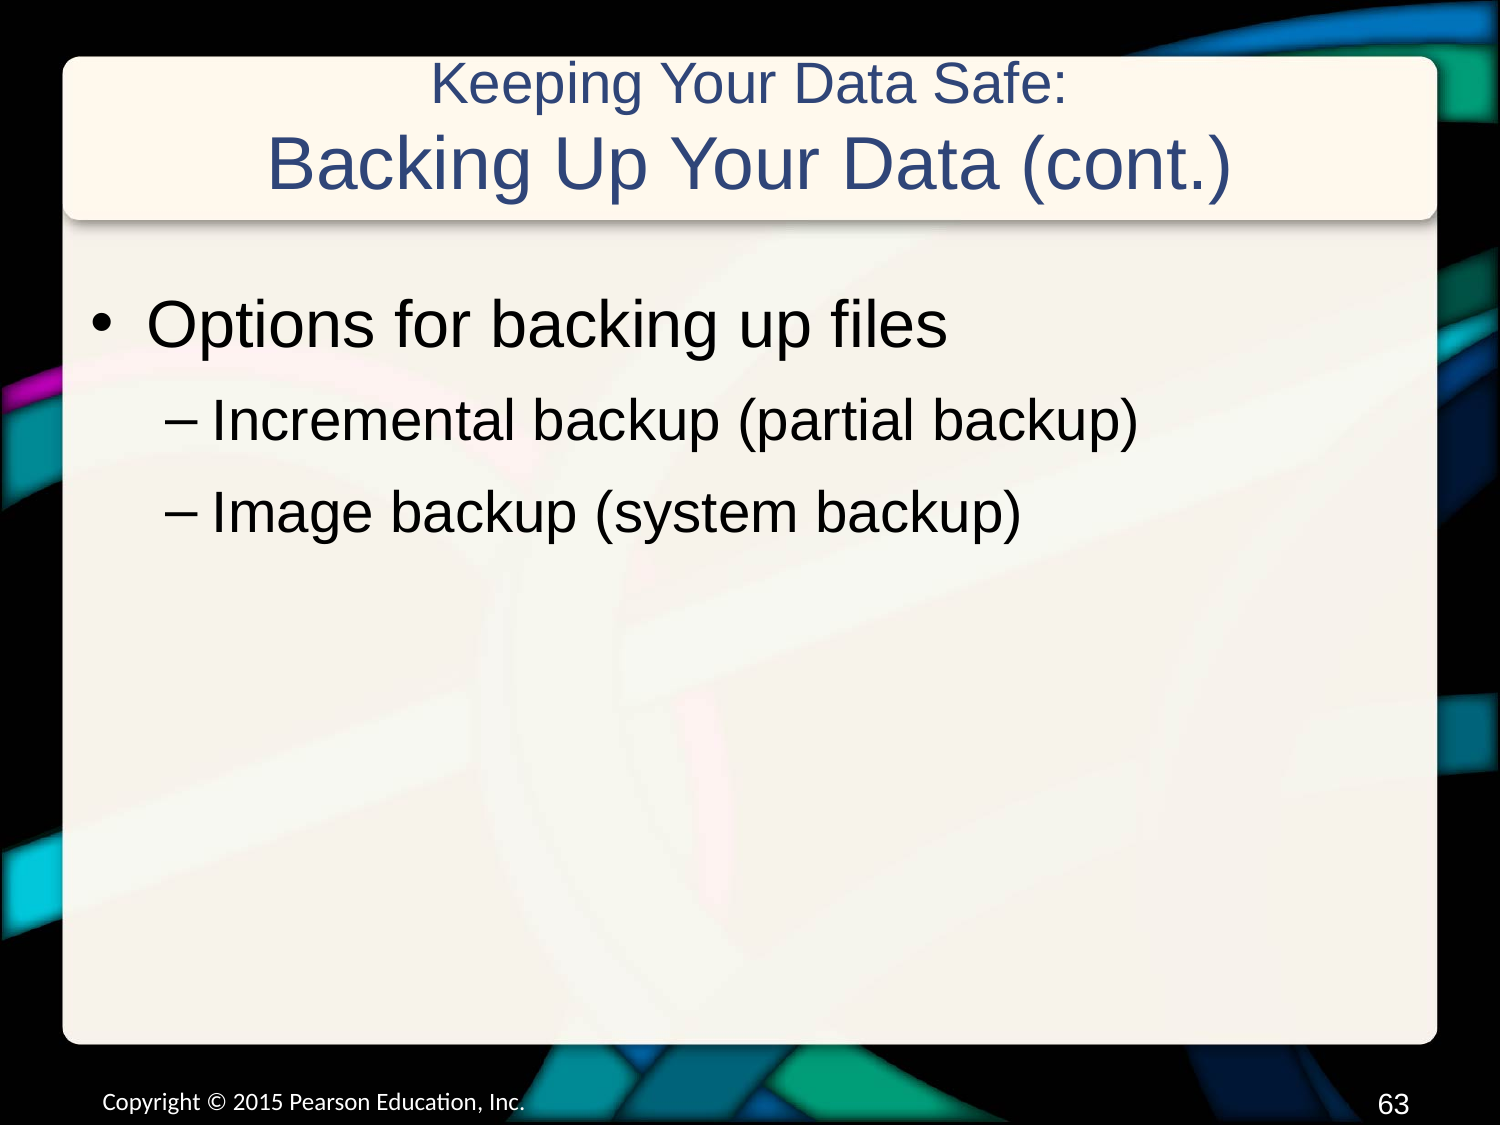

# Keeping Your Data Safe: Backing Up Your Data (cont.)
Options for backing up files
Incremental backup (partial backup)
Image backup (system backup)
Copyright © 2015 Pearson Education, Inc.
63